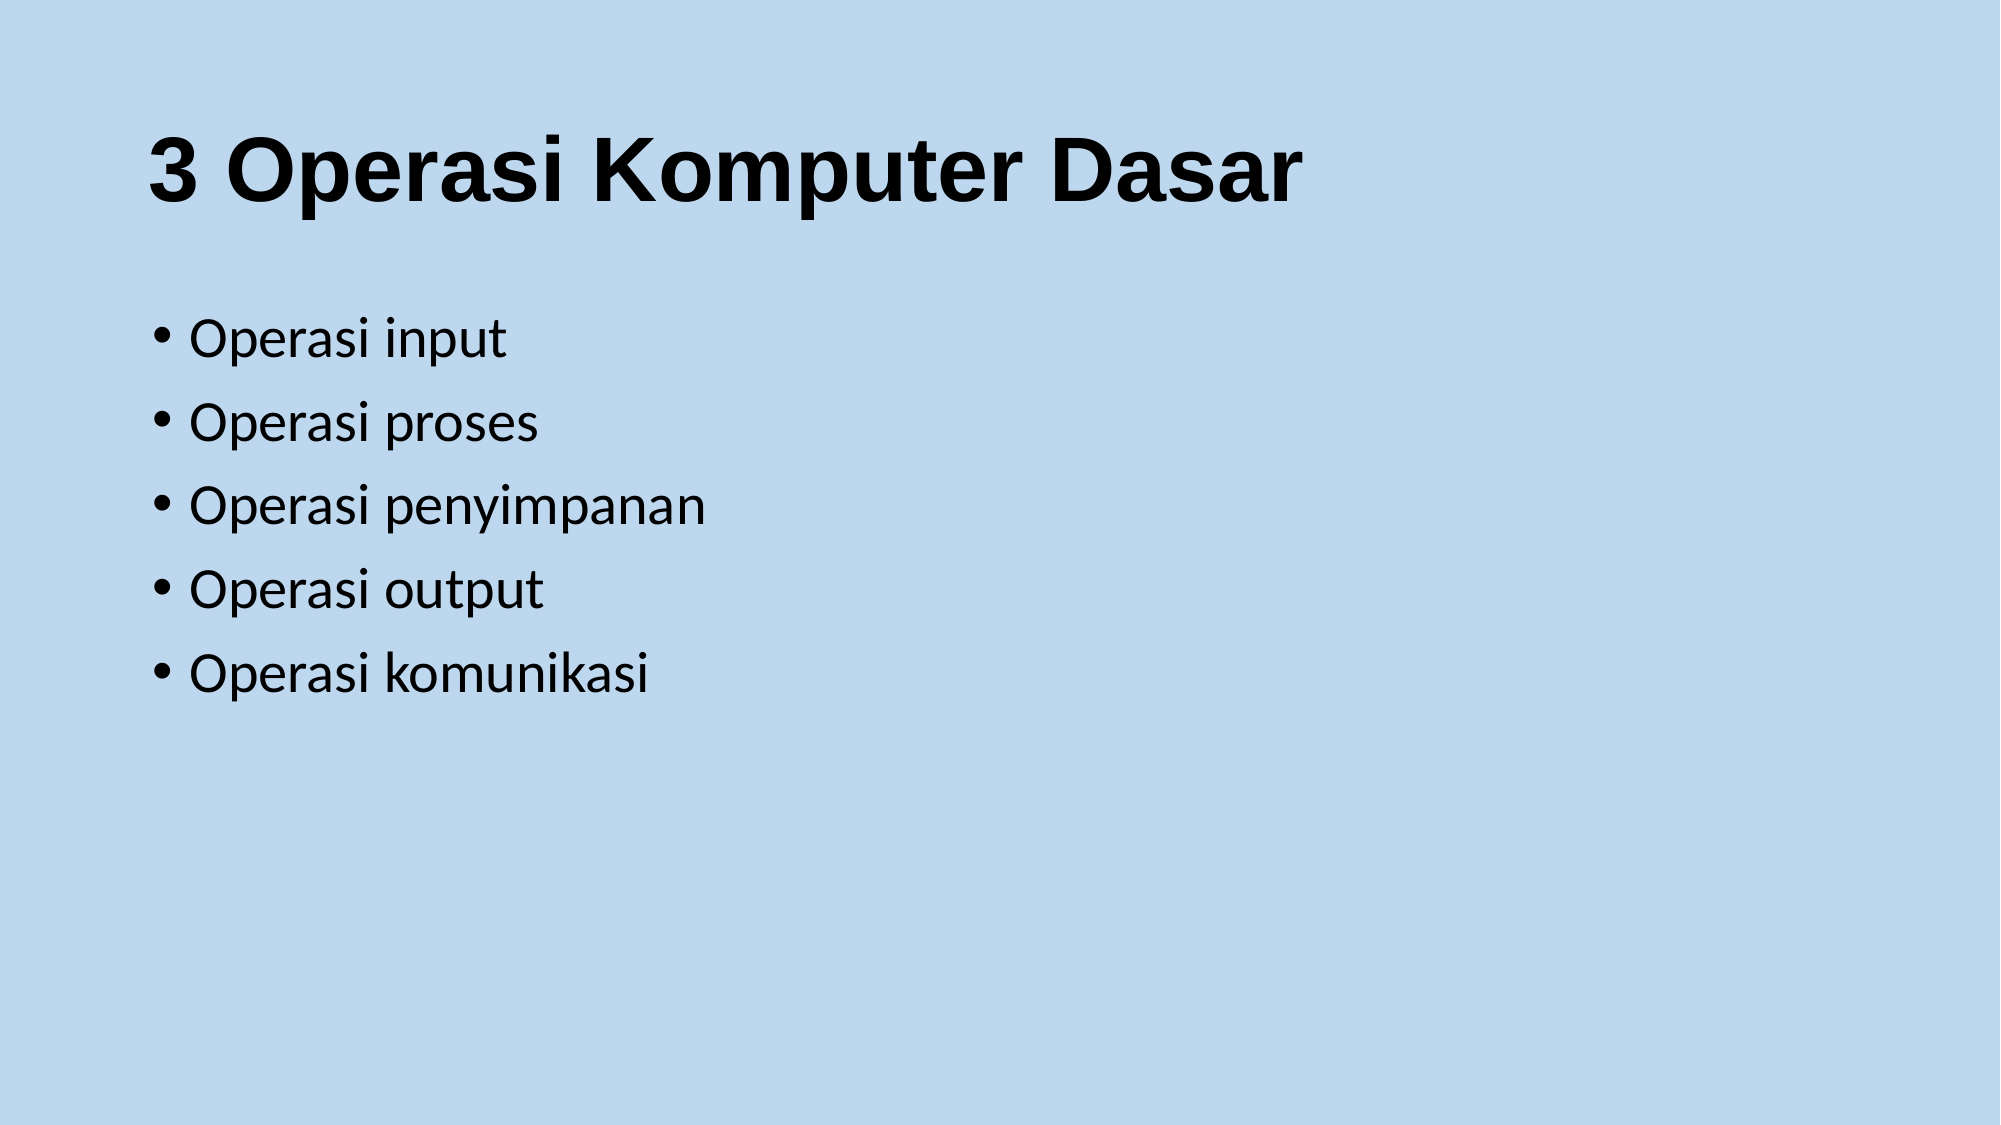

# 3 Operasi Komputer Dasar

Operasi input
Operasi proses
Operasi penyimpanan
Operasi output
Operasi komunikasi